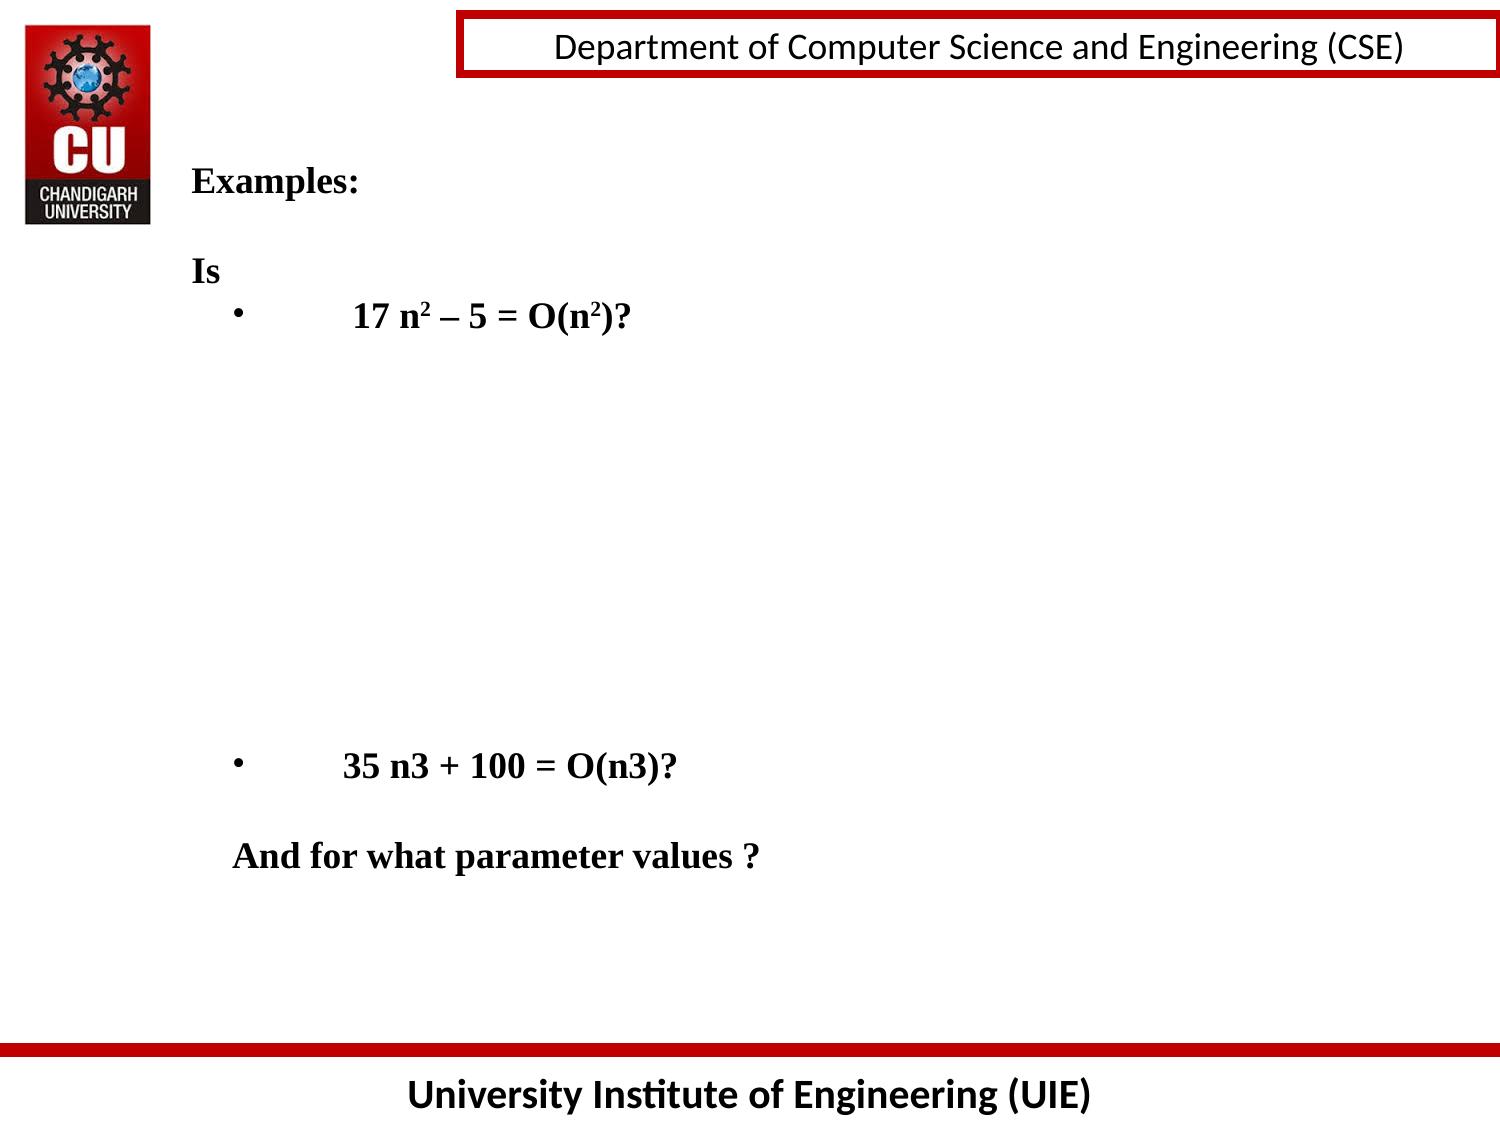

Examples:

Is
           17 n2 – 5 = O(n2)?

          35 n3 + 100 = O(n3)?

And for what parameter values ?

69